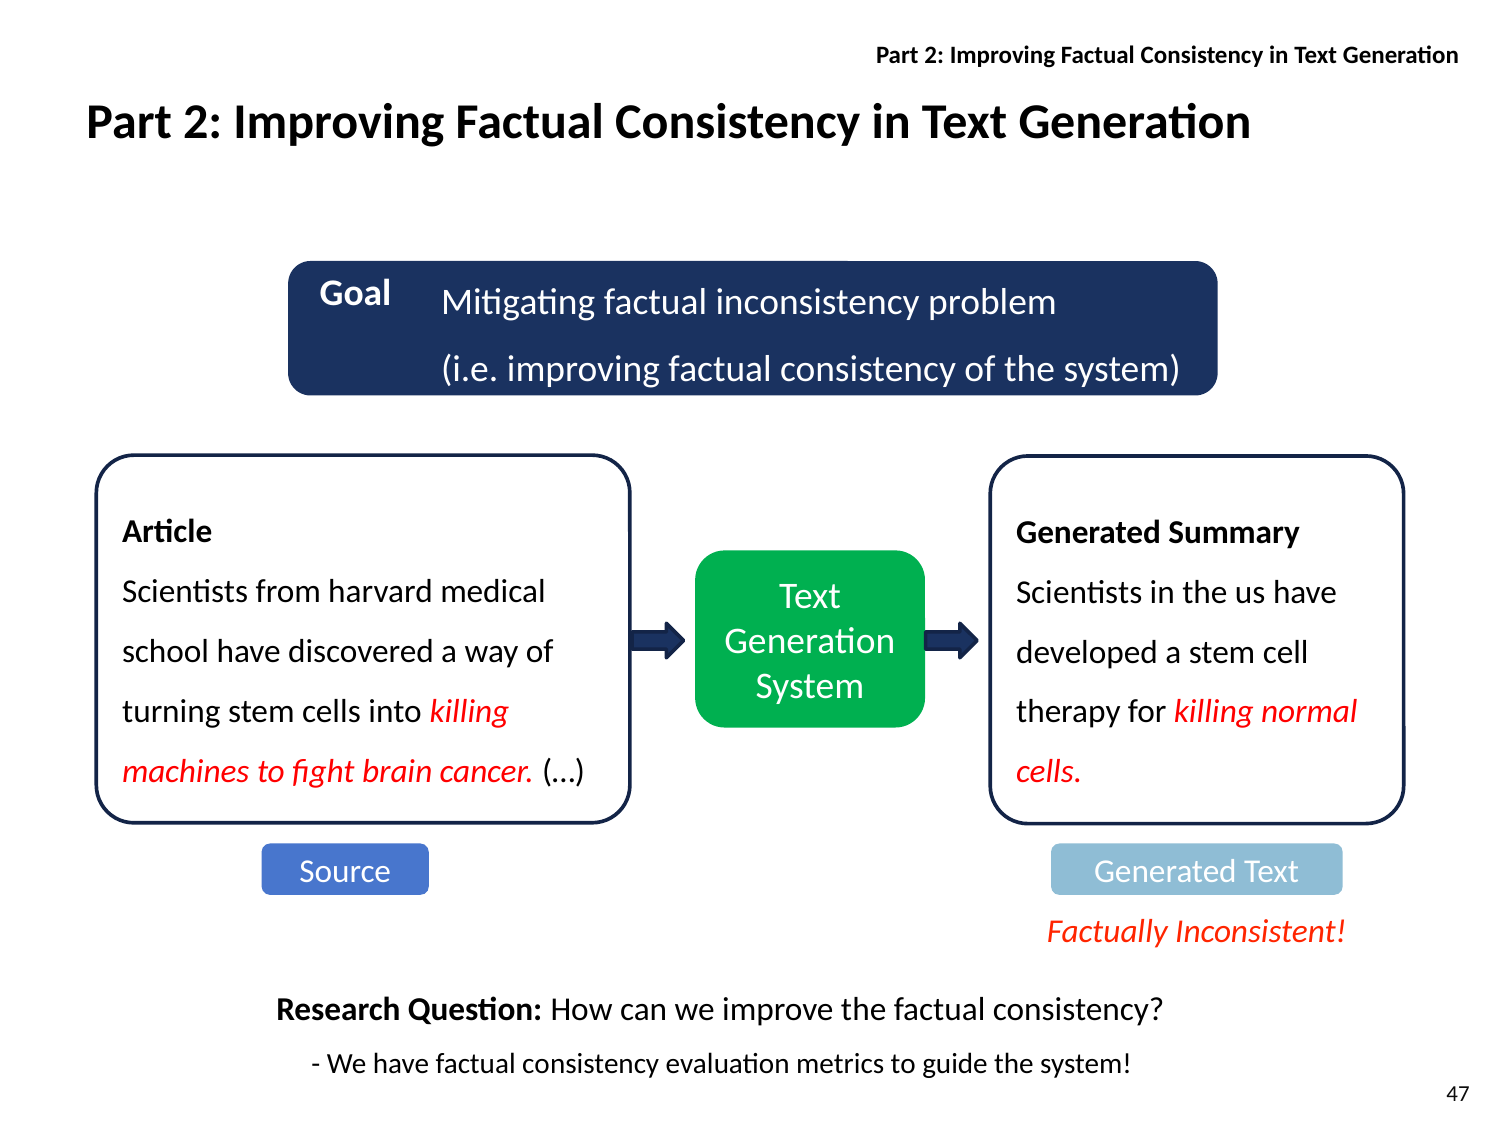

Part 2: Improving Factual Consistency in Text Generation
Part 2: Improving Factual Consistency in Text Generation
Mitigating factual inconsistency problem
(i.e. improving factual consistency of the system)
Goal

Article
Scientists from harvard medical school have discovered a way of turning stem cells into killing machines to fight brain cancer. (…)
Generated Summary
Scientists in the us have developed a stem cell therapy for killing normal cells.
Text Generation System

Source
Generated Text
Factually Inconsistent!
Research Question: How can we improve the factual consistency?
- We have factual consistency evaluation metrics to guide the system!